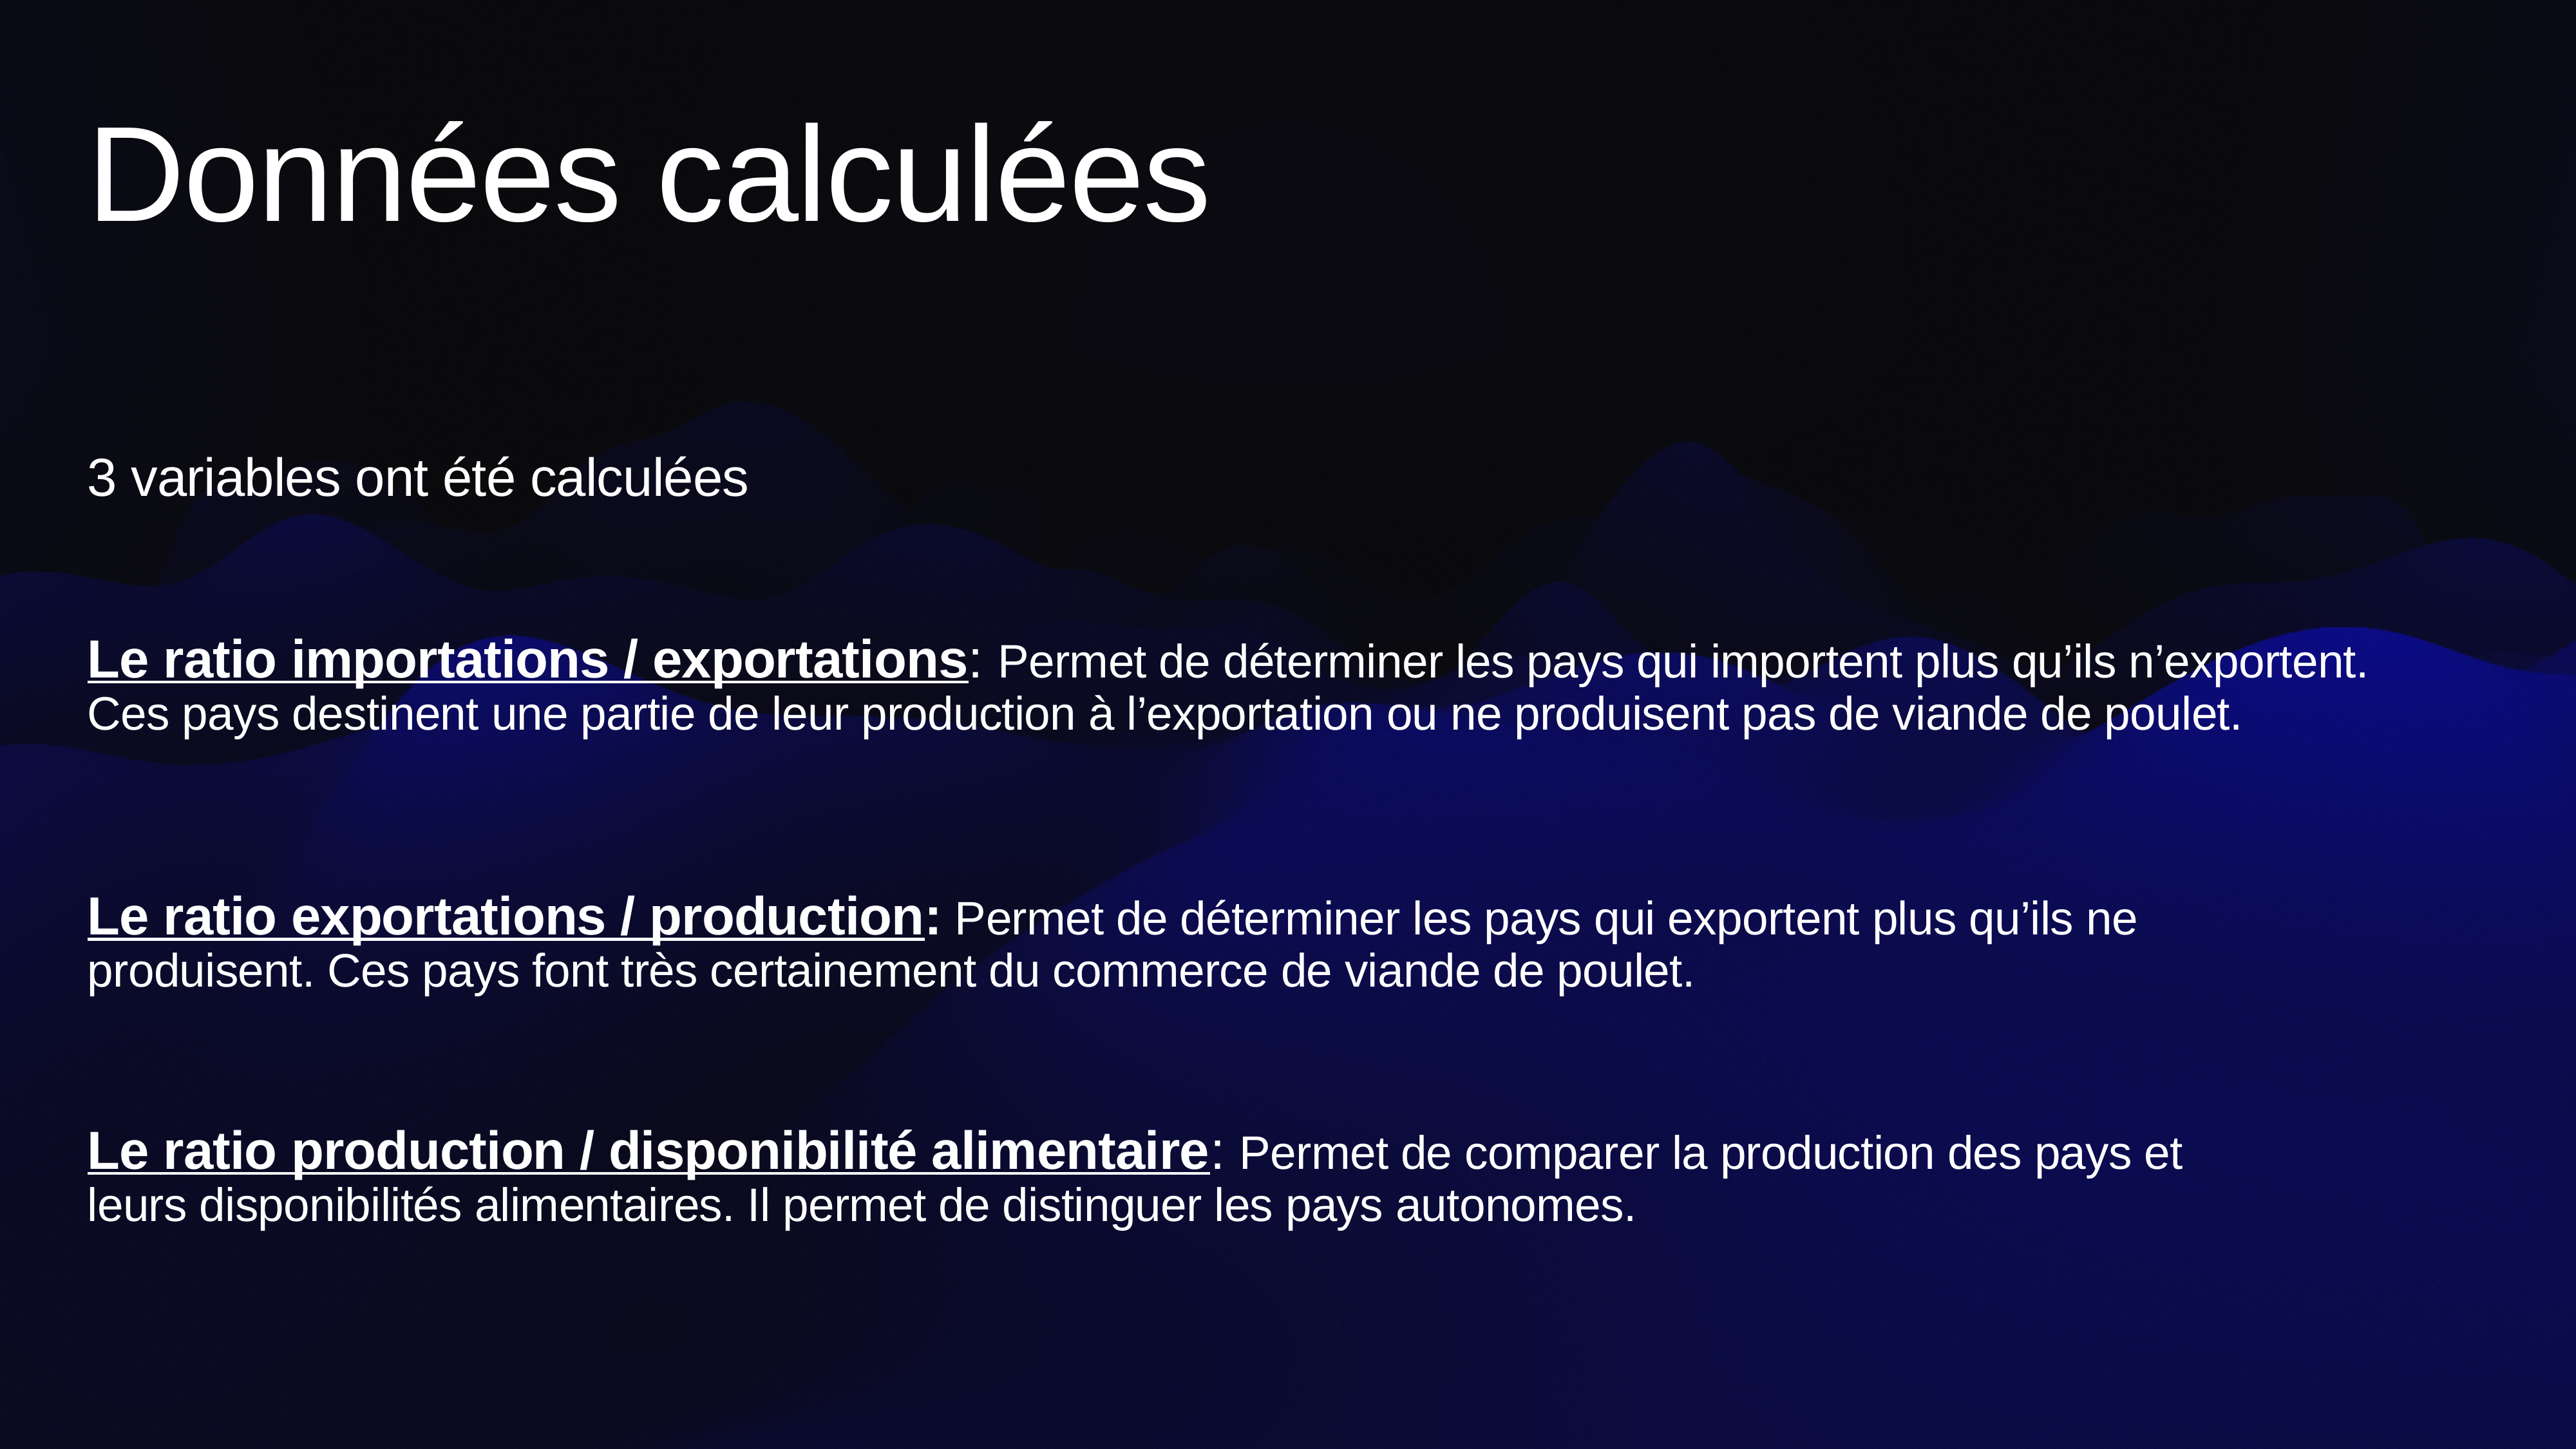

# Données calculées
3 variables ont été calculées
Le ratio importations / exportations: Permet de déterminer les pays qui importent plus qu’ils n’exportent. Ces pays destinent une partie de leur production à l’exportation ou ne produisent pas de viande de poulet.
Le ratio exportations / production: Permet de déterminer les pays qui exportent plus qu’ils ne produisent. Ces pays font très certainement du commerce de viande de poulet.
Le ratio production / disponibilité alimentaire: Permet de comparer la production des pays et leurs disponibilités alimentaires. Il permet de distinguer les pays autonomes.
8